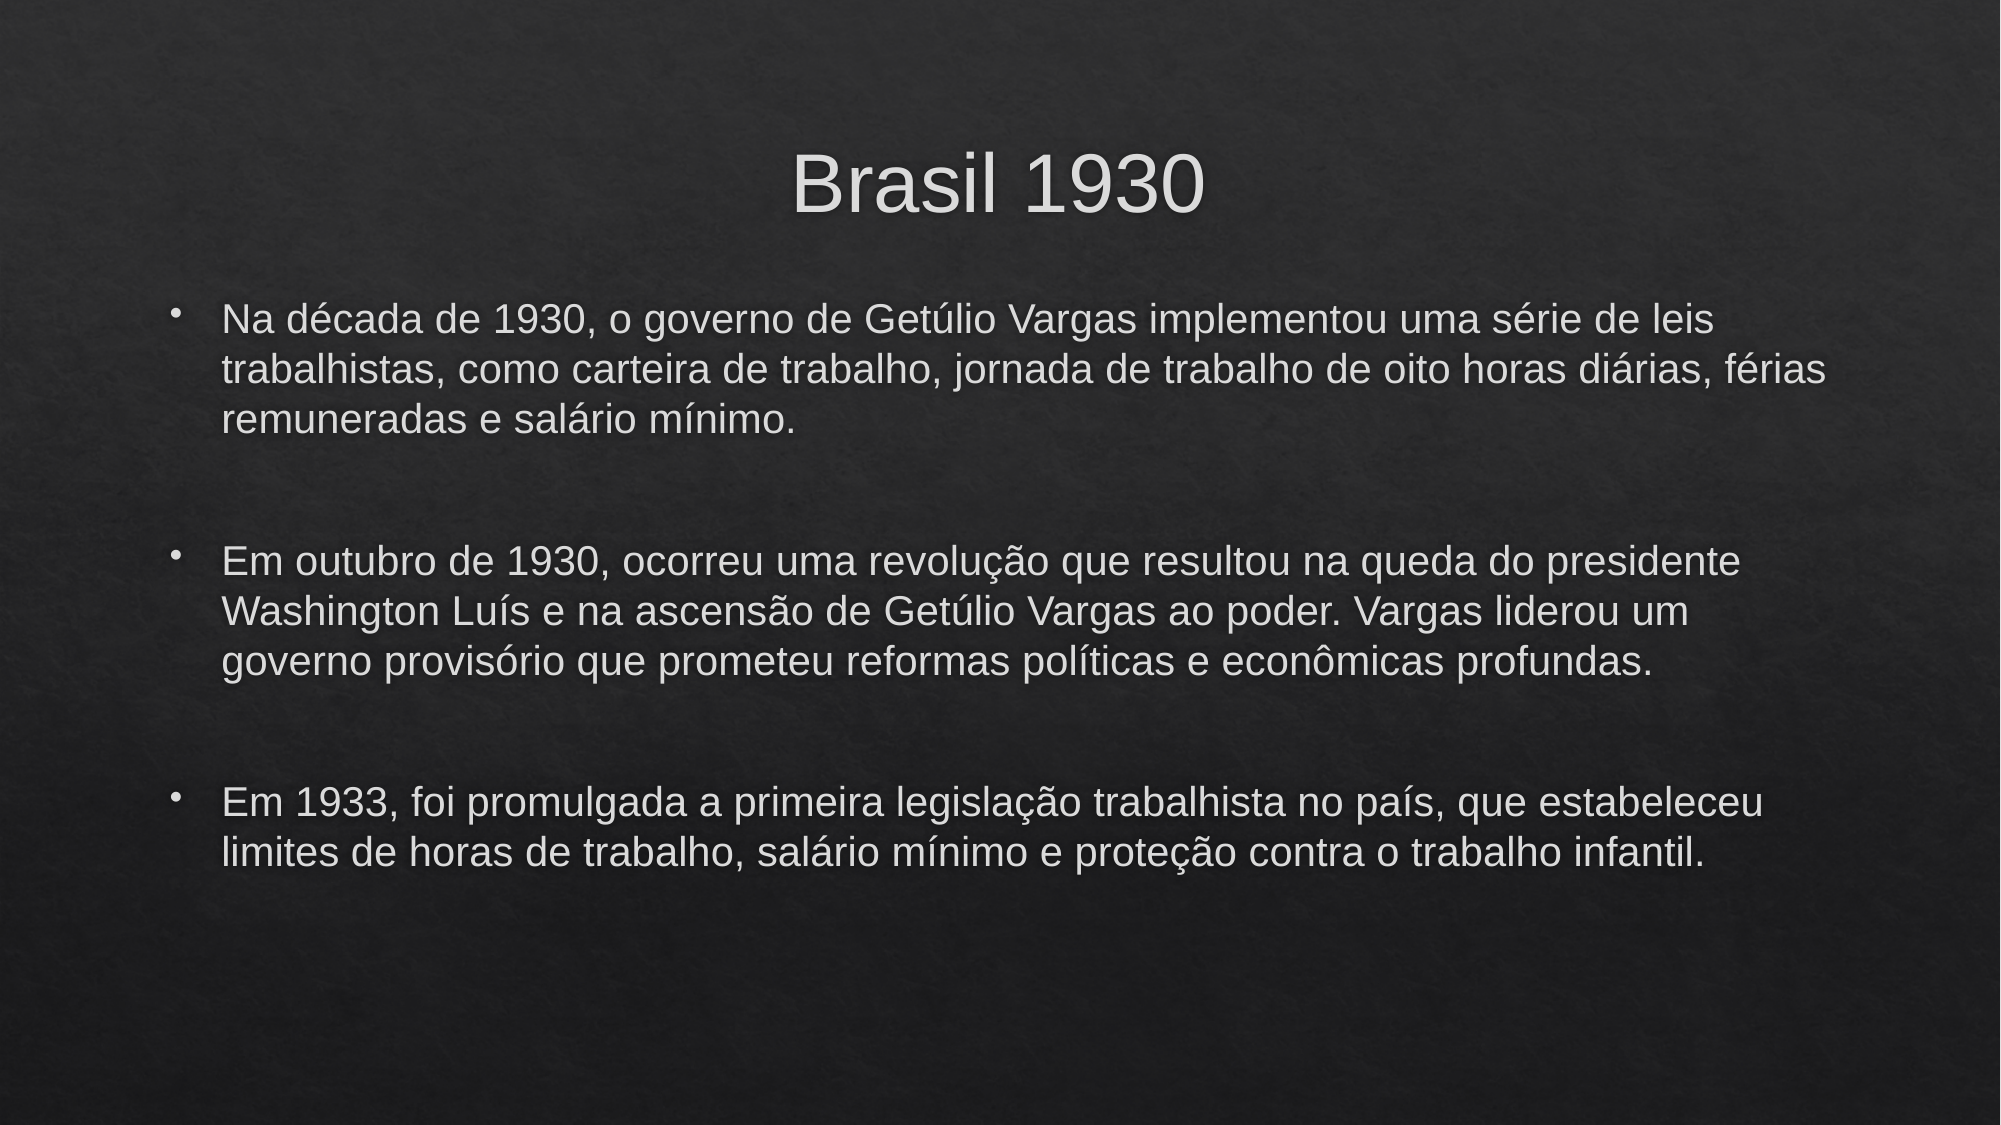

# Brasil 1930
Na década de 1930, o governo de Getúlio Vargas implementou uma série de leis trabalhistas, como carteira de trabalho, jornada de trabalho de oito horas diárias, férias remuneradas e salário mínimo.

Em outubro de 1930, ocorreu uma revolução que resultou na queda do presidente Washington Luís e na ascensão de Getúlio Vargas ao poder. Vargas liderou um governo provisório que prometeu reformas políticas e econômicas profundas.

Em 1933, foi promulgada a primeira legislação trabalhista no país, que estabeleceu limites de horas de trabalho, salário mínimo e proteção contra o trabalho infantil.